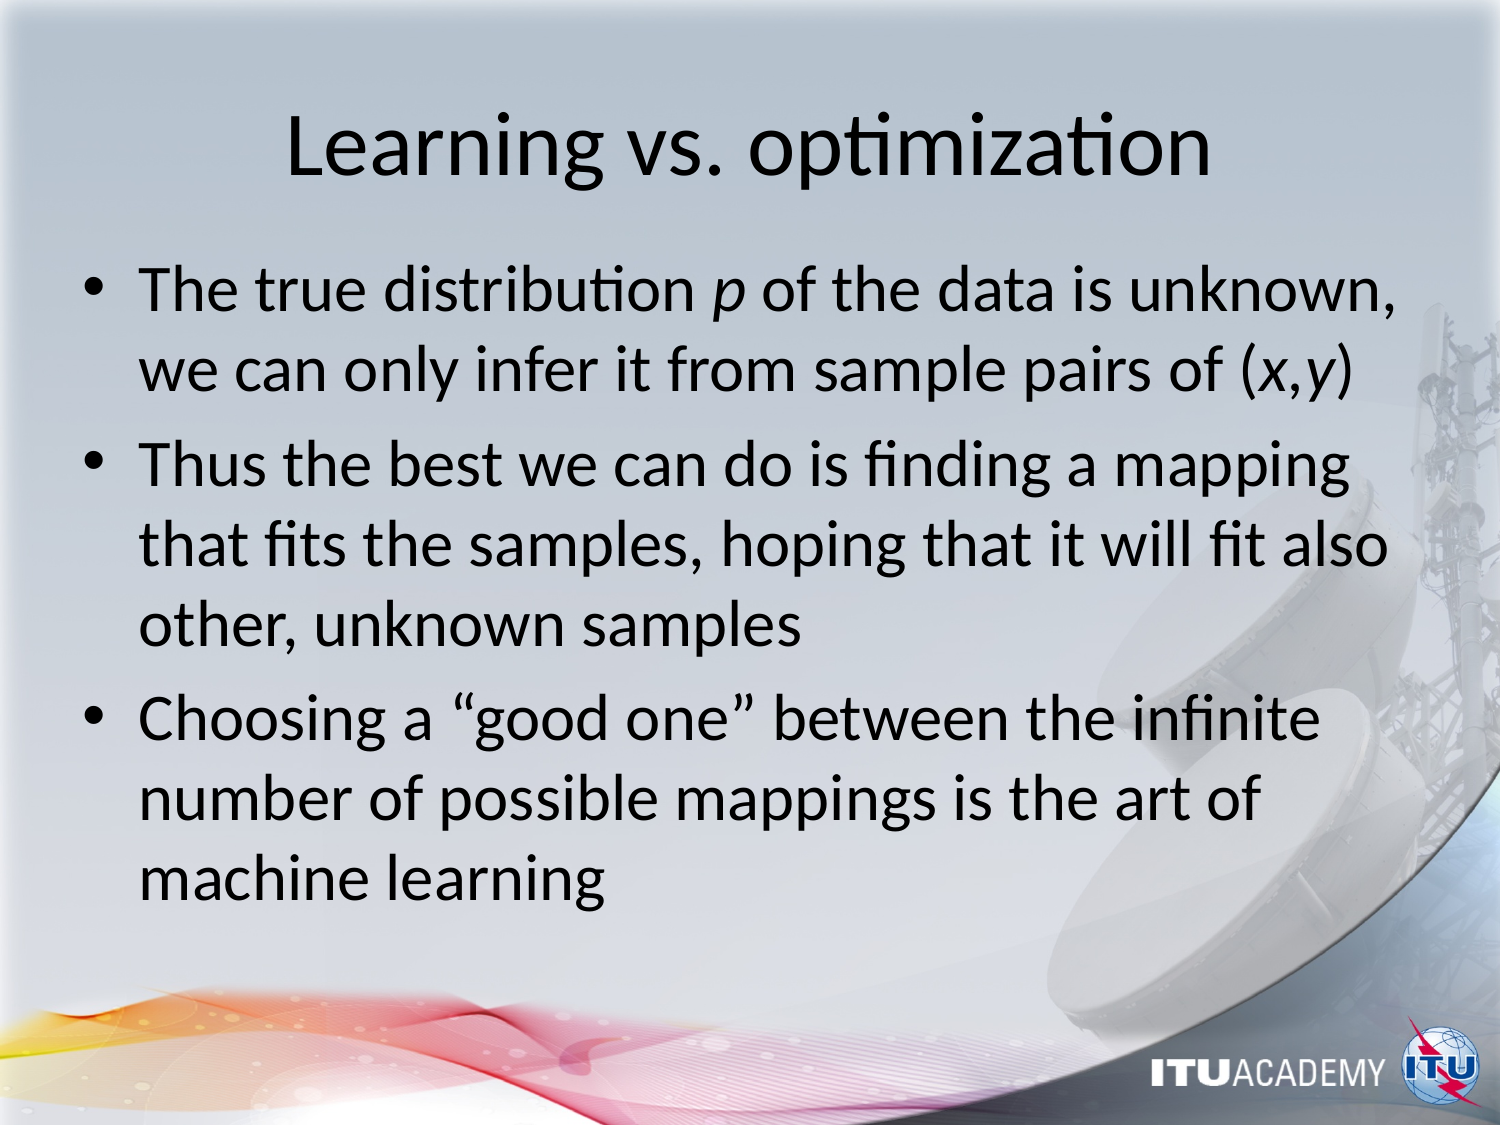

# Learning vs. optimization
The true distribution p of the data is unknown, we can only infer it from sample pairs of (x,y)
Thus the best we can do is finding a mapping  that fits the samples, hoping that it will fit also other, unknown samples
Choosing a “good one” between the infinite number of possible mappings is the art of machine learning